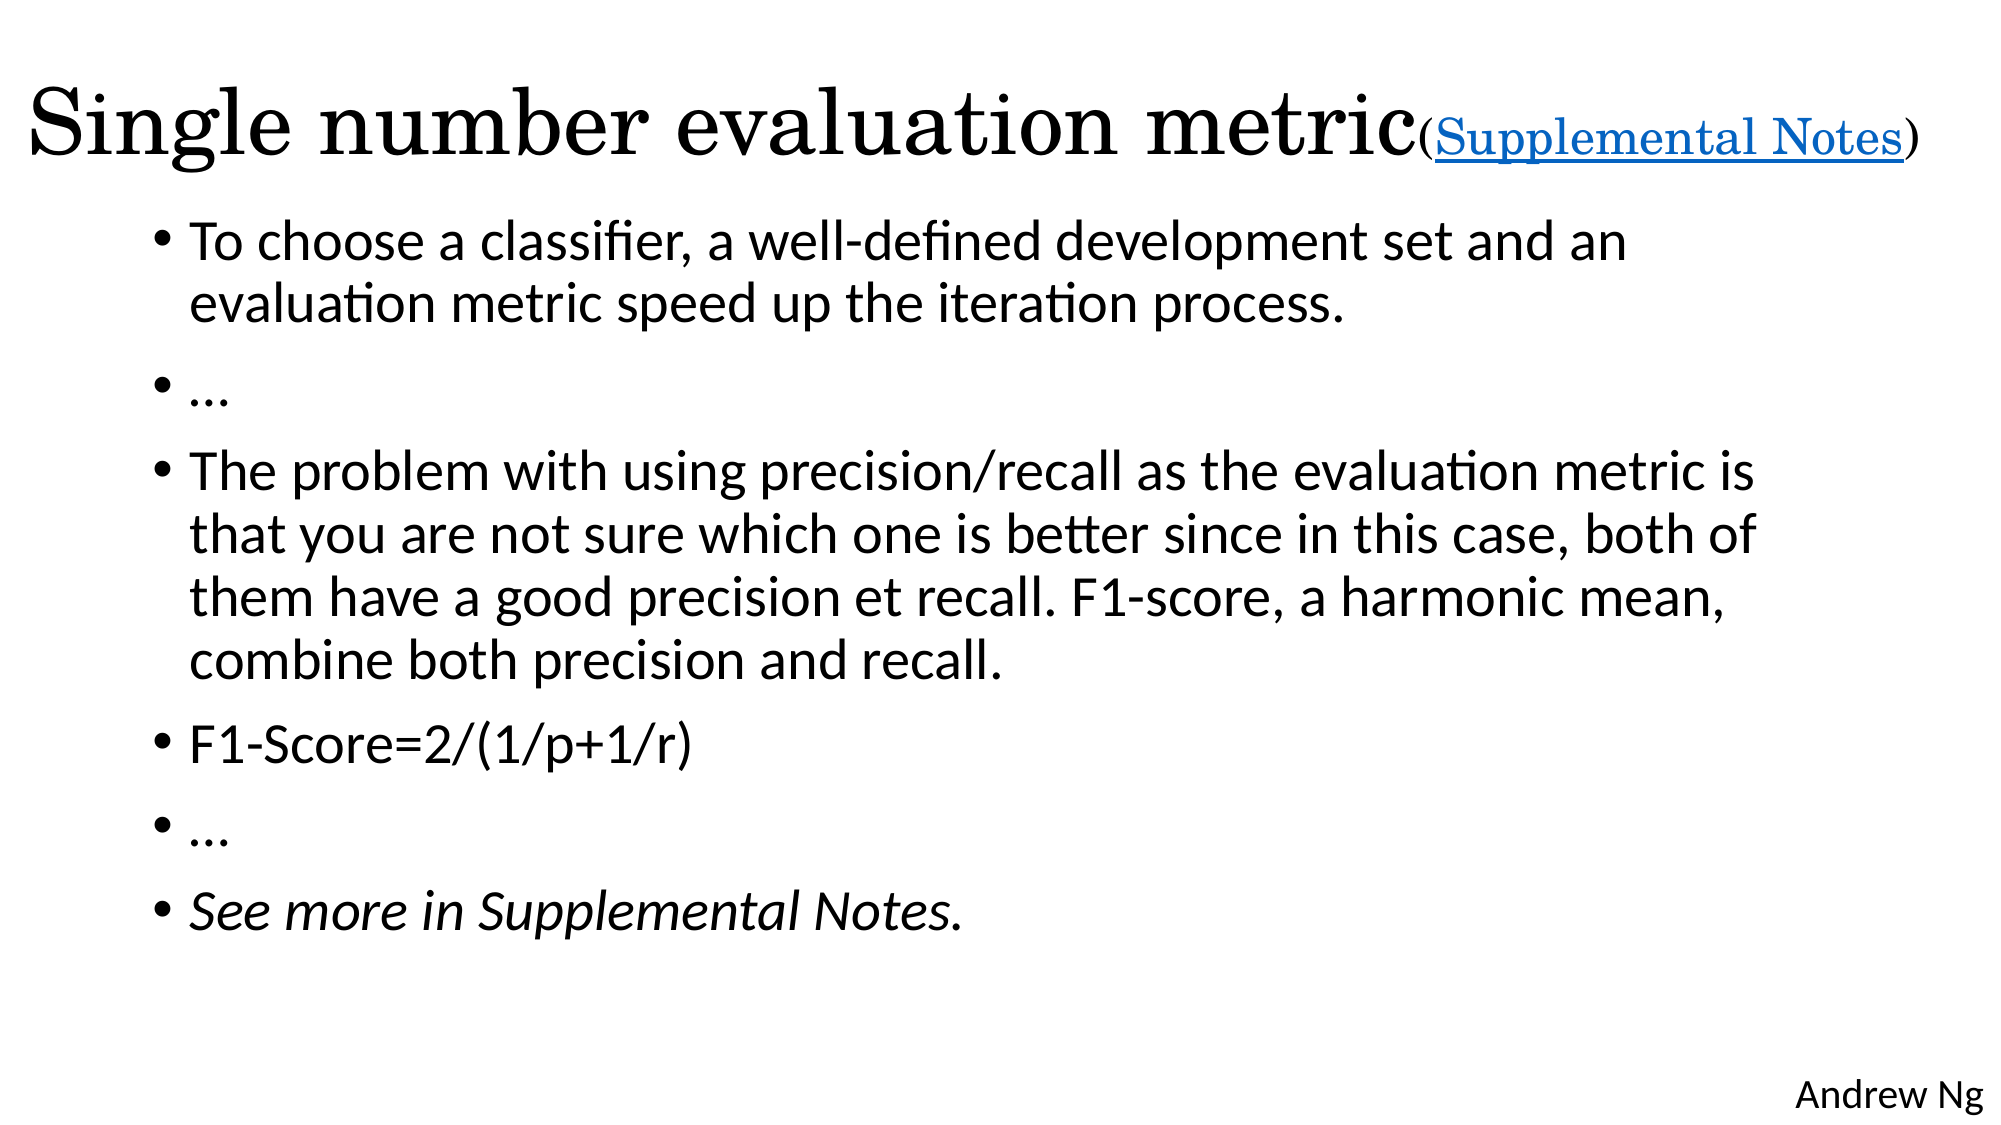

# Single number evaluation metric(Supplemental Notes)
To choose a classifier, a well-defined development set and an evaluation metric speed up the iteration process.
…
The problem with using precision/recall as the evaluation metric is that you are not sure which one is better since in this case, both of them have a good precision et recall. F1-score, a harmonic mean, combine both precision and recall.
F1-Score=2/(1/p+1/r)
…
See more in Supplemental Notes.